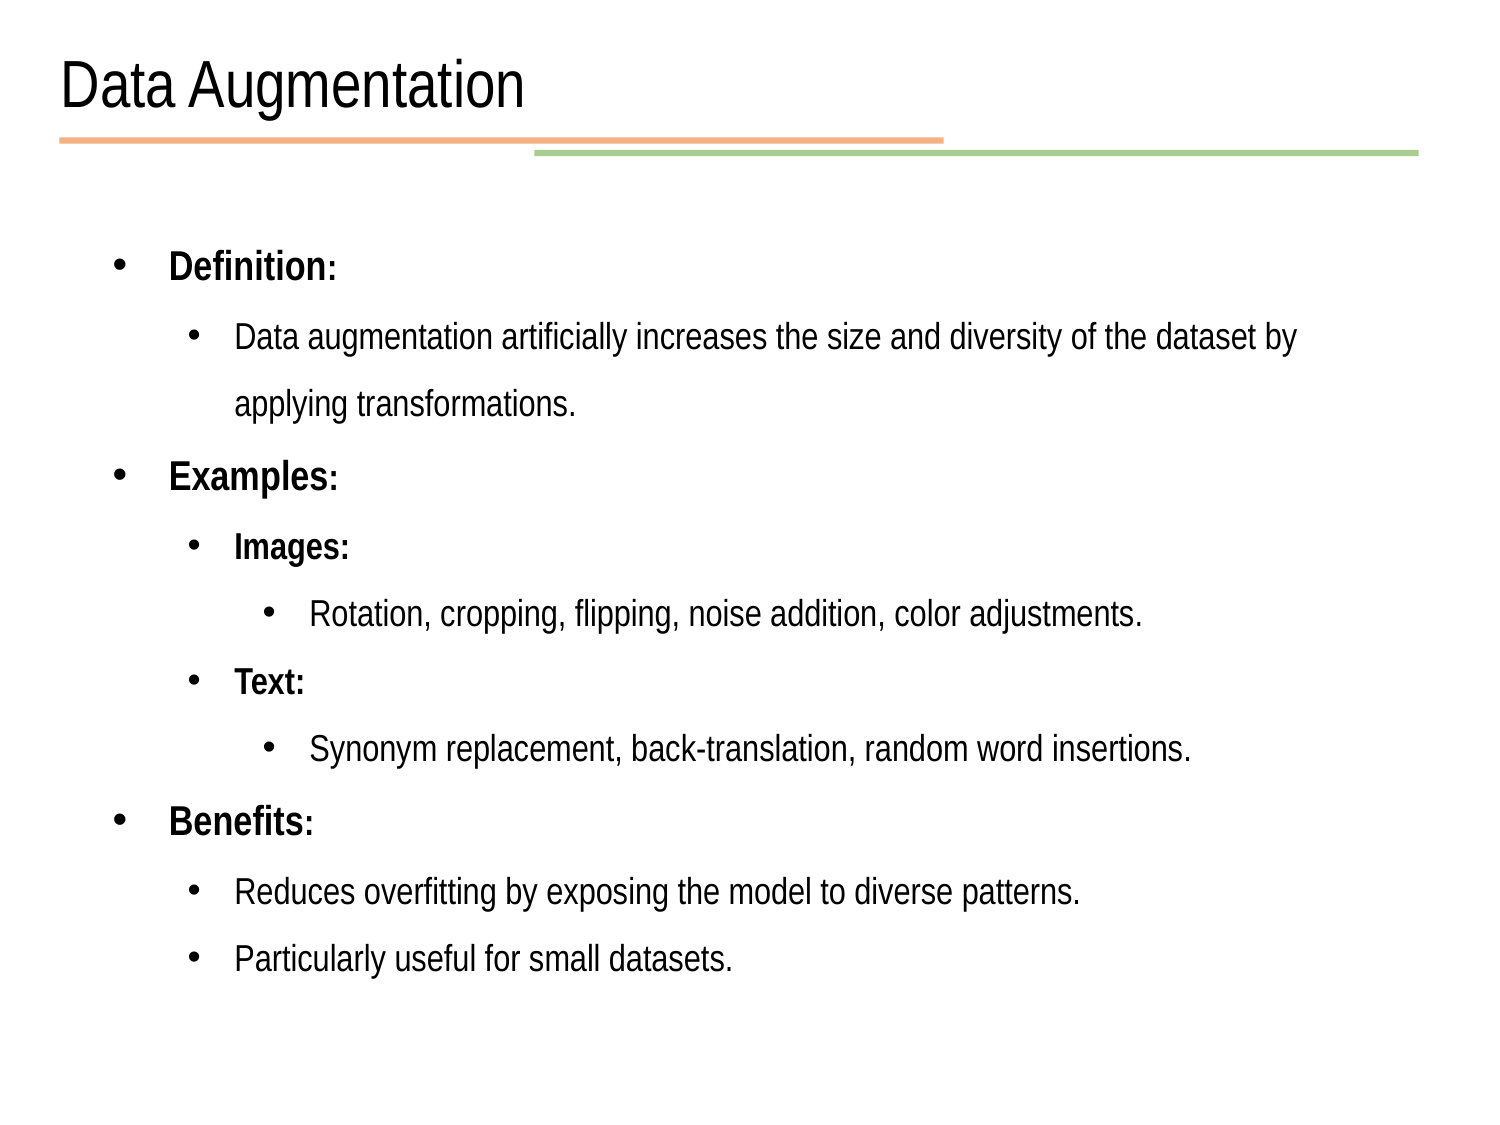

Data Augmentation
Definition:
Data augmentation artificially increases the size and diversity of the dataset by applying transformations.
Examples:
Images:
Rotation, cropping, flipping, noise addition, color adjustments.
Text:
Synonym replacement, back-translation, random word insertions.
Benefits:
Reduces overfitting by exposing the model to diverse patterns.
Particularly useful for small datasets.